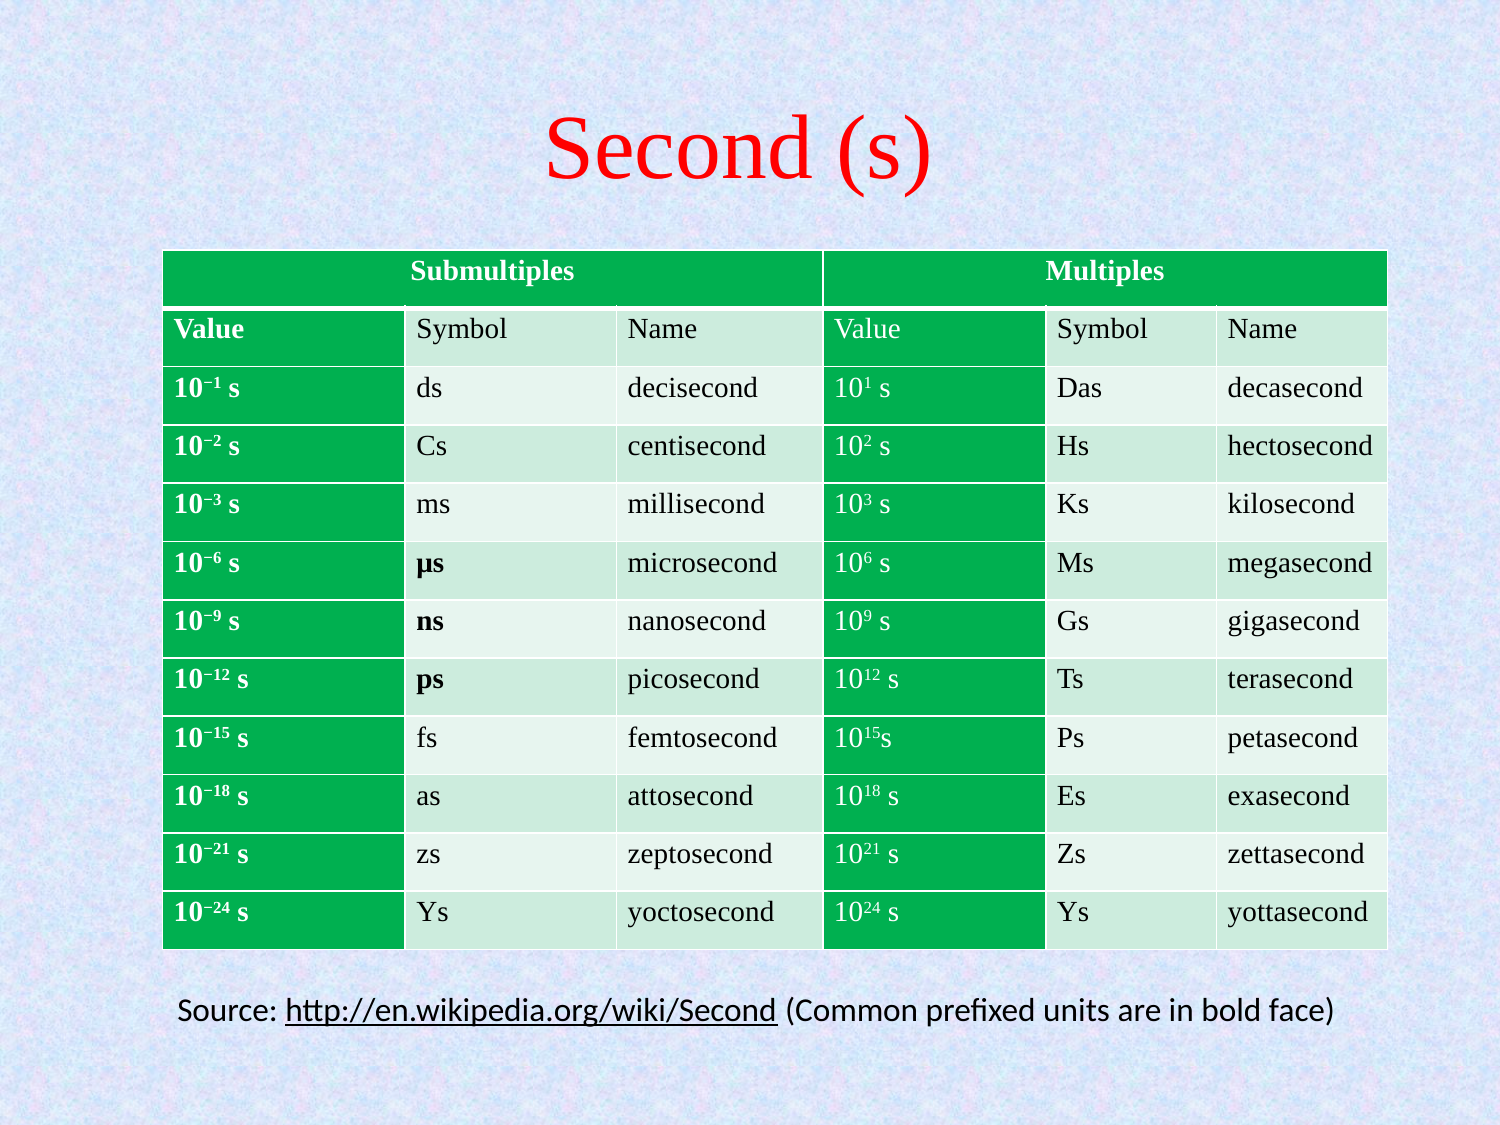

# Second (s)
| Submultiples |  |  | Multiples |  |  |
| --- | --- | --- | --- | --- | --- |
| Value | Symbol | Name | Value | Symbol | Name |
| 10−1 s | ds | decisecond | 101 s | Das | decasecond |
| 10−2 s | Cs | centisecond | 102 s | Hs | hectosecond |
| 10−3 s | ms | millisecond | 103 s | Ks | kilosecond |
| 10−6 s | μs | microsecond | 106 s | Ms | megasecond |
| 10−9 s | ns | nanosecond | 109 s | Gs | gigasecond |
| 10−12 s | ps | picosecond | 1012 s | Ts | terasecond |
| 10−15 s | fs | femtosecond | 1015s | Ps | petasecond |
| 10−18 s | as | attosecond | 1018 s | Es | exasecond |
| 10−21 s | zs | zeptosecond | 1021 s | Zs | zettasecond |
| 10−24 s | Ys | yoctosecond | 1024 s | Ys | yottasecond |
Source: http://en.wikipedia.org/wiki/Second (Common prefixed units are in bold face)